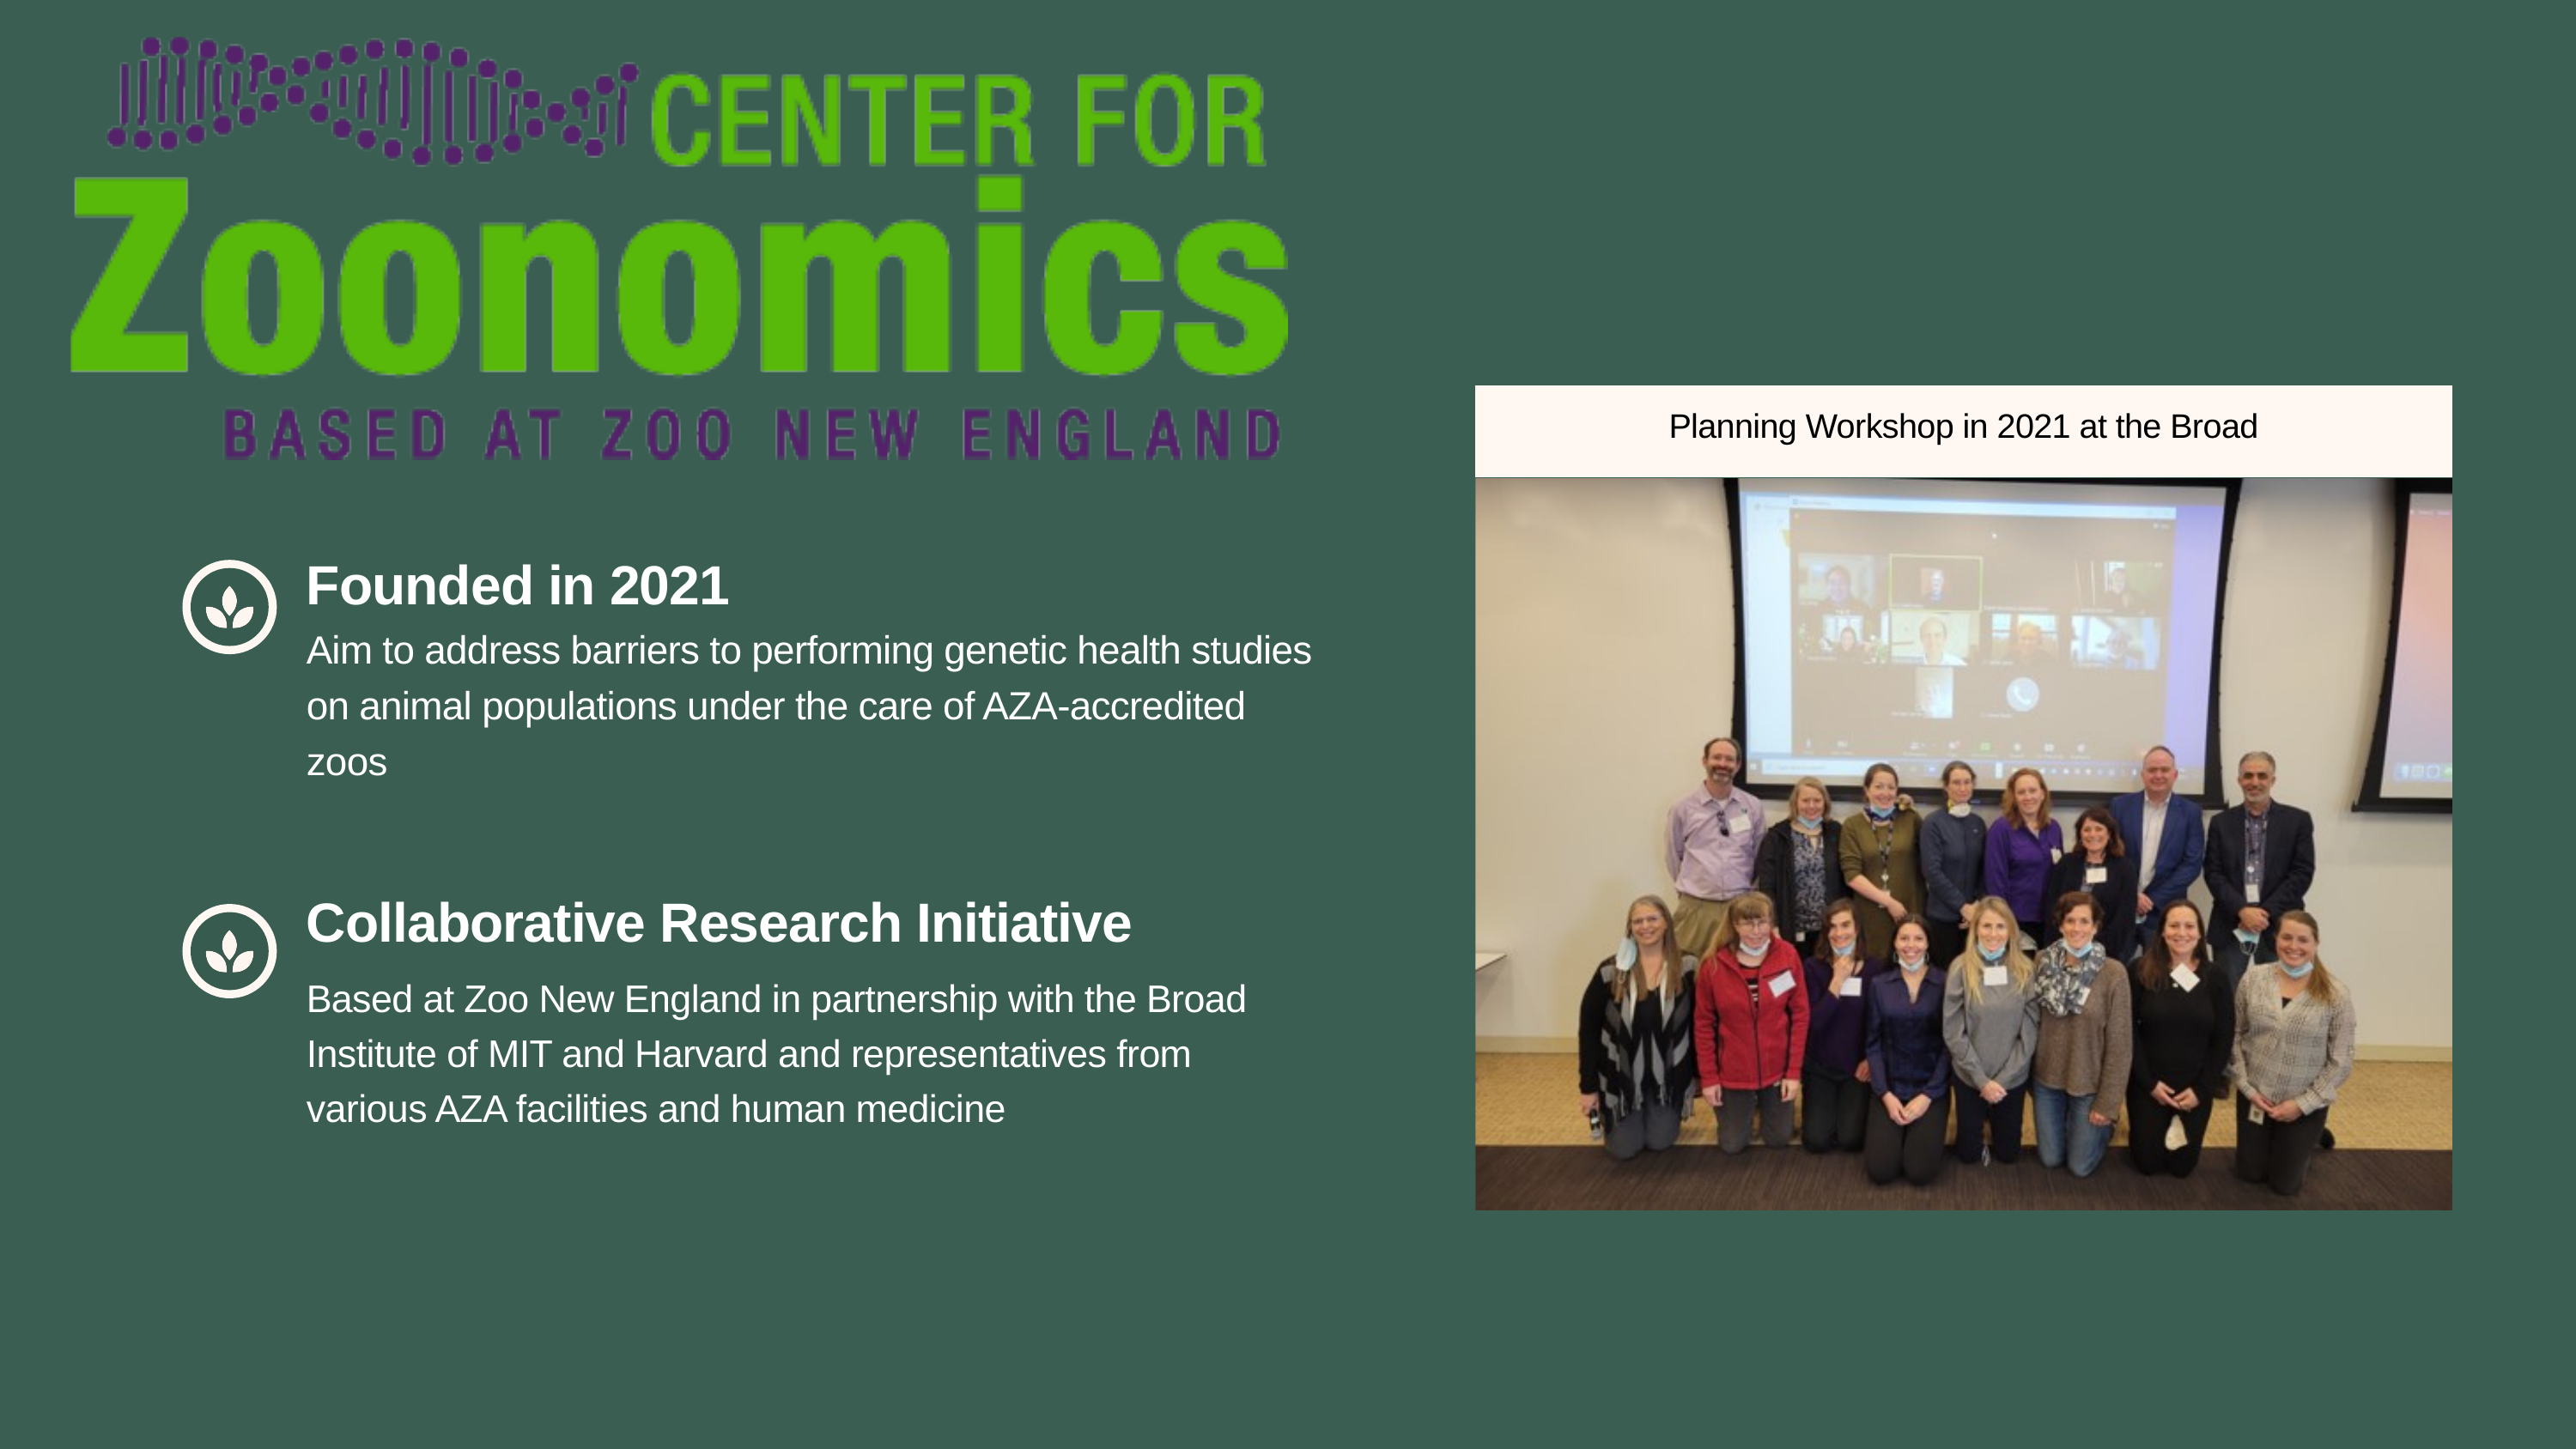

Planning Workshop in 2021 at the Broad

Founded in 2021

Aim to address barriers to performing genetic health studies on animal populations under the care of AZA-accredited zoos
Collaborative Research Initiative

Based at Zoo New England in partnership with the Broad Institute of MIT and Harvard and representatives from various AZA facilities and human medicine